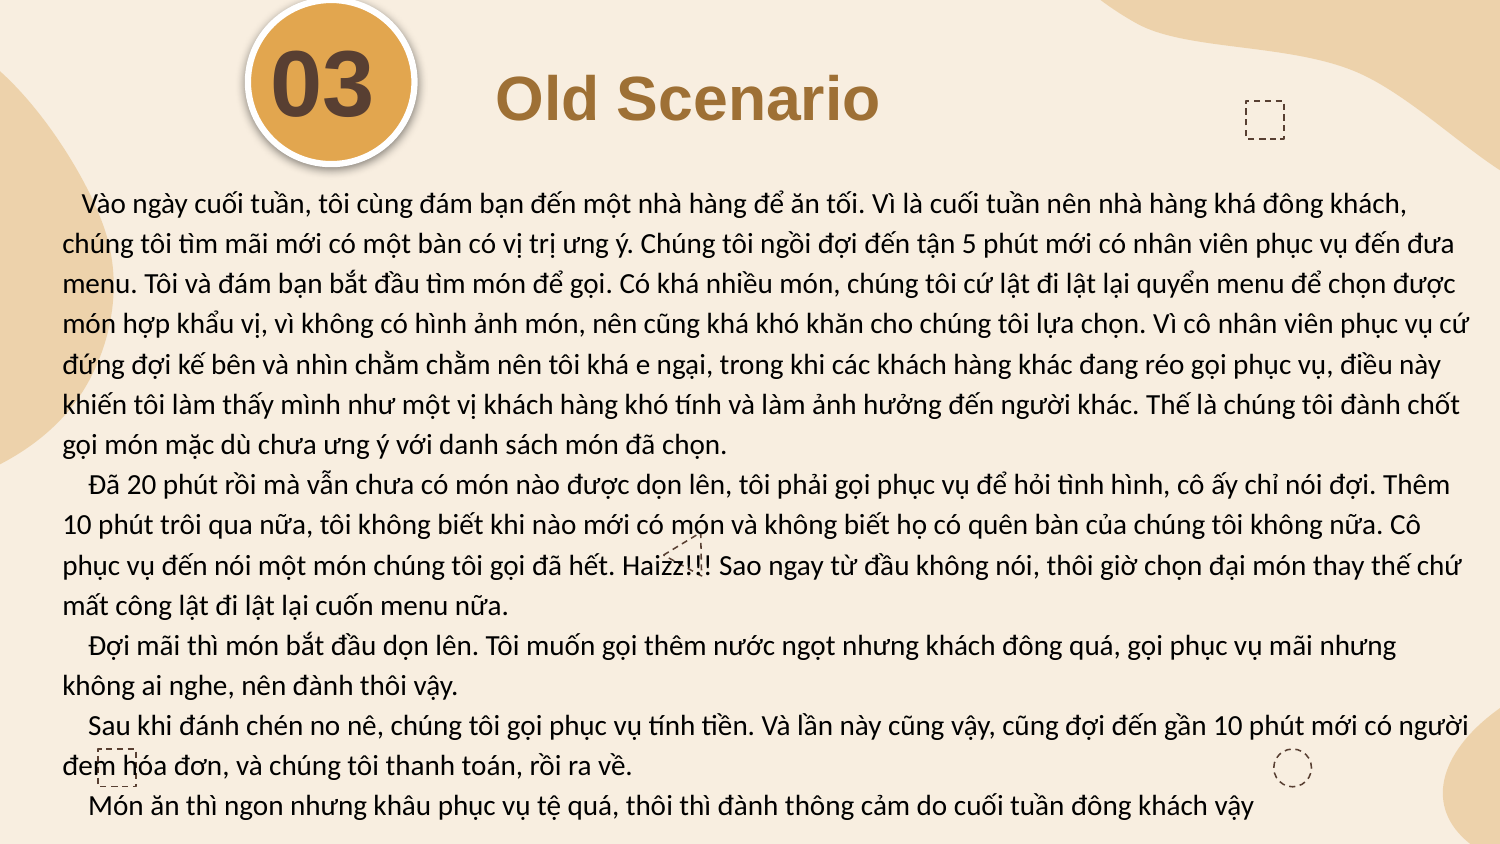

03
Old Scenario
   Vào ngày cuối tuần, tôi cùng đám bạn đến một nhà hàng để ăn tối. Vì là cuối tuần nên nhà hàng khá đông khách, chúng tôi tìm mãi mới có một bàn có vị trị ưng ý. Chúng tôi ngồi đợi đến tận 5 phút mới có nhân viên phục vụ đến đưa menu. Tôi và đám bạn bắt đầu tìm món để gọi. Có khá nhiều món, chúng tôi cứ lật đi lật lại quyển menu để chọn được món hợp khẩu vị, vì không có hình ảnh món, nên cũng khá khó khăn cho chúng tôi lựa chọn. Vì cô nhân viên phục vụ cứ đứng đợi kế bên và nhìn chằm chằm nên tôi khá e ngại, trong khi các khách hàng khác đang réo gọi phục vụ, điều này khiến tôi làm thấy mình như một vị khách hàng khó tính và làm ảnh hưởng đến người khác. Thế là chúng tôi đành chốt gọi món mặc dù chưa ưng ý với danh sách món đã chọn.
    Đã 20 phút rồi mà vẫn chưa có món nào được dọn lên, tôi phải gọi phục vụ để hỏi tình hình, cô ấy chỉ nói đợi. Thêm 10 phút trôi qua nữa, tôi không biết khi nào mới có món và không biết họ có quên bàn của chúng tôi không nữa. Cô phục vụ đến nói một món chúng tôi gọi đã hết. Haizz!!! Sao ngay từ đầu không nói, thôi giờ chọn đại món thay thế chứ mất công lật đi lật lại cuốn menu nữa.
    Đợi mãi thì món bắt đầu dọn lên. Tôi muốn gọi thêm nước ngọt nhưng khách đông quá, gọi phục vụ mãi nhưng không ai nghe, nên đành thôi vậy.
    Sau khi đánh chén no nê, chúng tôi gọi phục vụ tính tiền. Và lần này cũng vậy, cũng đợi đến gần 10 phút mới có người đem hóa đơn, và chúng tôi thanh toán, rồi ra về.
    Món ăn thì ngon nhưng khâu phục vụ tệ quá, thôi thì đành thông cảm do cuối tuần đông khách vậy